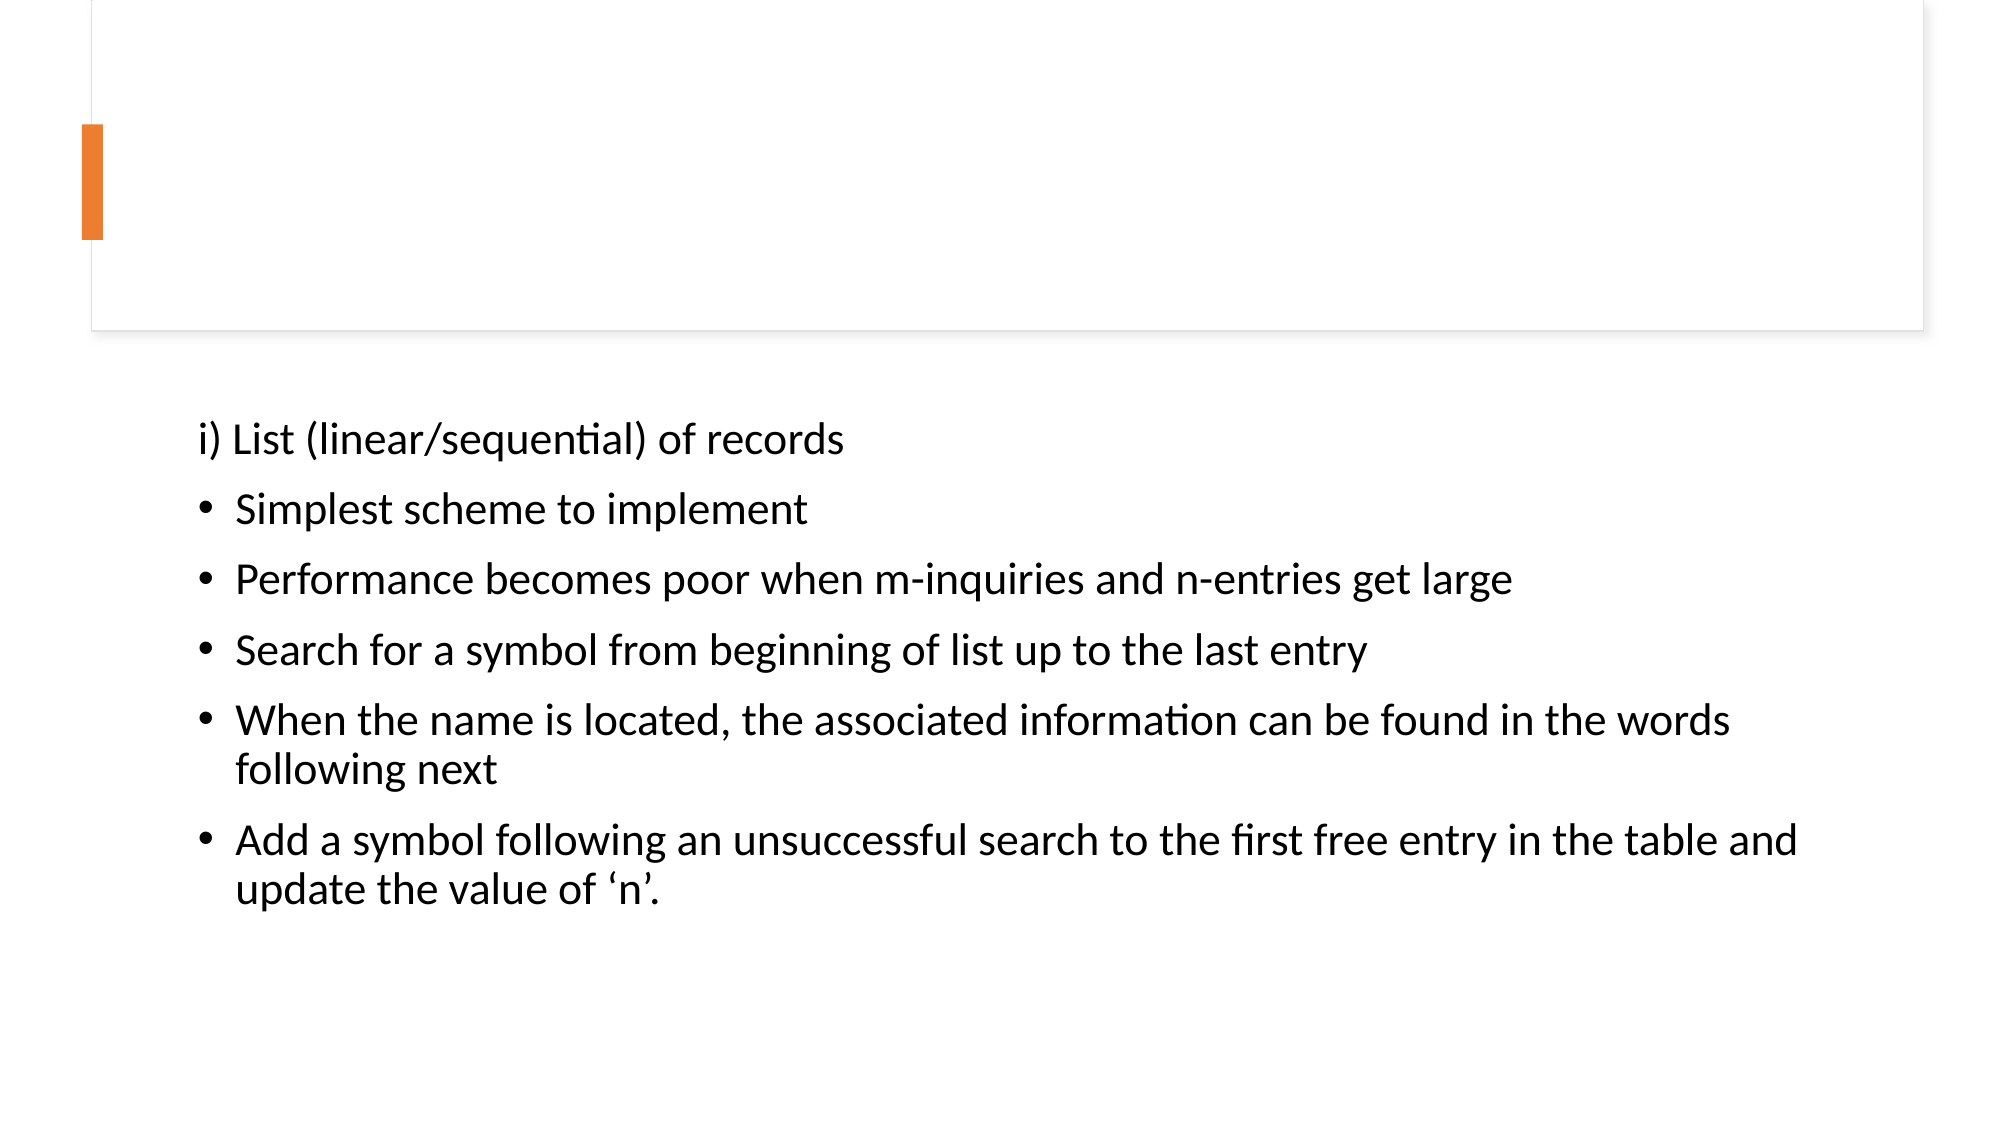

i) List (linear/sequential) of records
Simplest scheme to implement
Performance becomes poor when m-inquiries and n-entries get large
Search for a symbol from beginning of list up to the last entry
When the name is located, the associated information can be found in the words following next
Add a symbol following an unsuccessful search to the first free entry in the table and update the value of ‘n’.